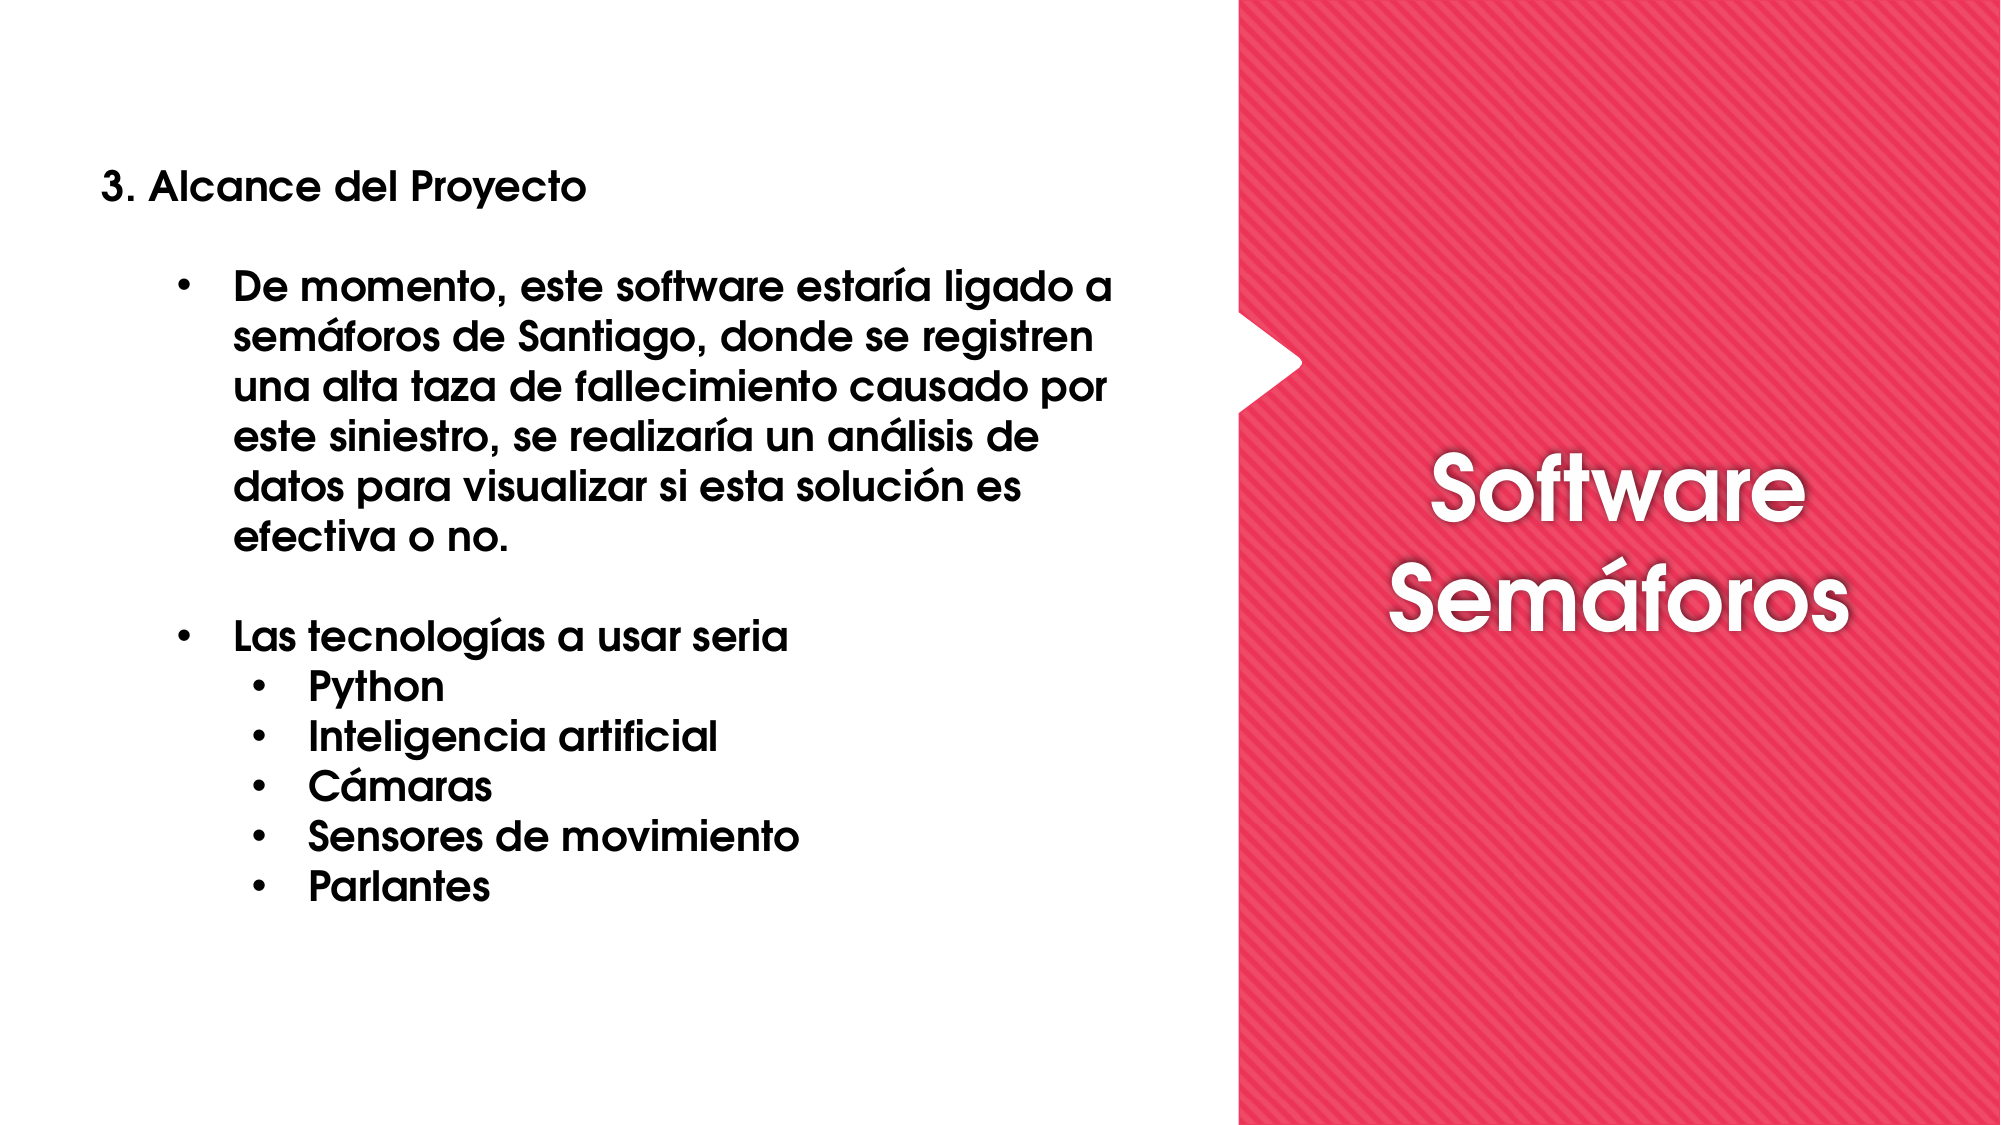

3. Alcance del Proyecto

De momento, este software estaría ligado a semáforos de Santiago, donde se registren una alta taza de fallecimiento causado por este siniestro, se realizaría un análisis de datos para visualizar si esta solución es efectiva o no.

Las tecnologías a usar seria
Python
Inteligencia artificial
Cámaras
Sensores de movimiento
Parlantes

# Software Semáforos